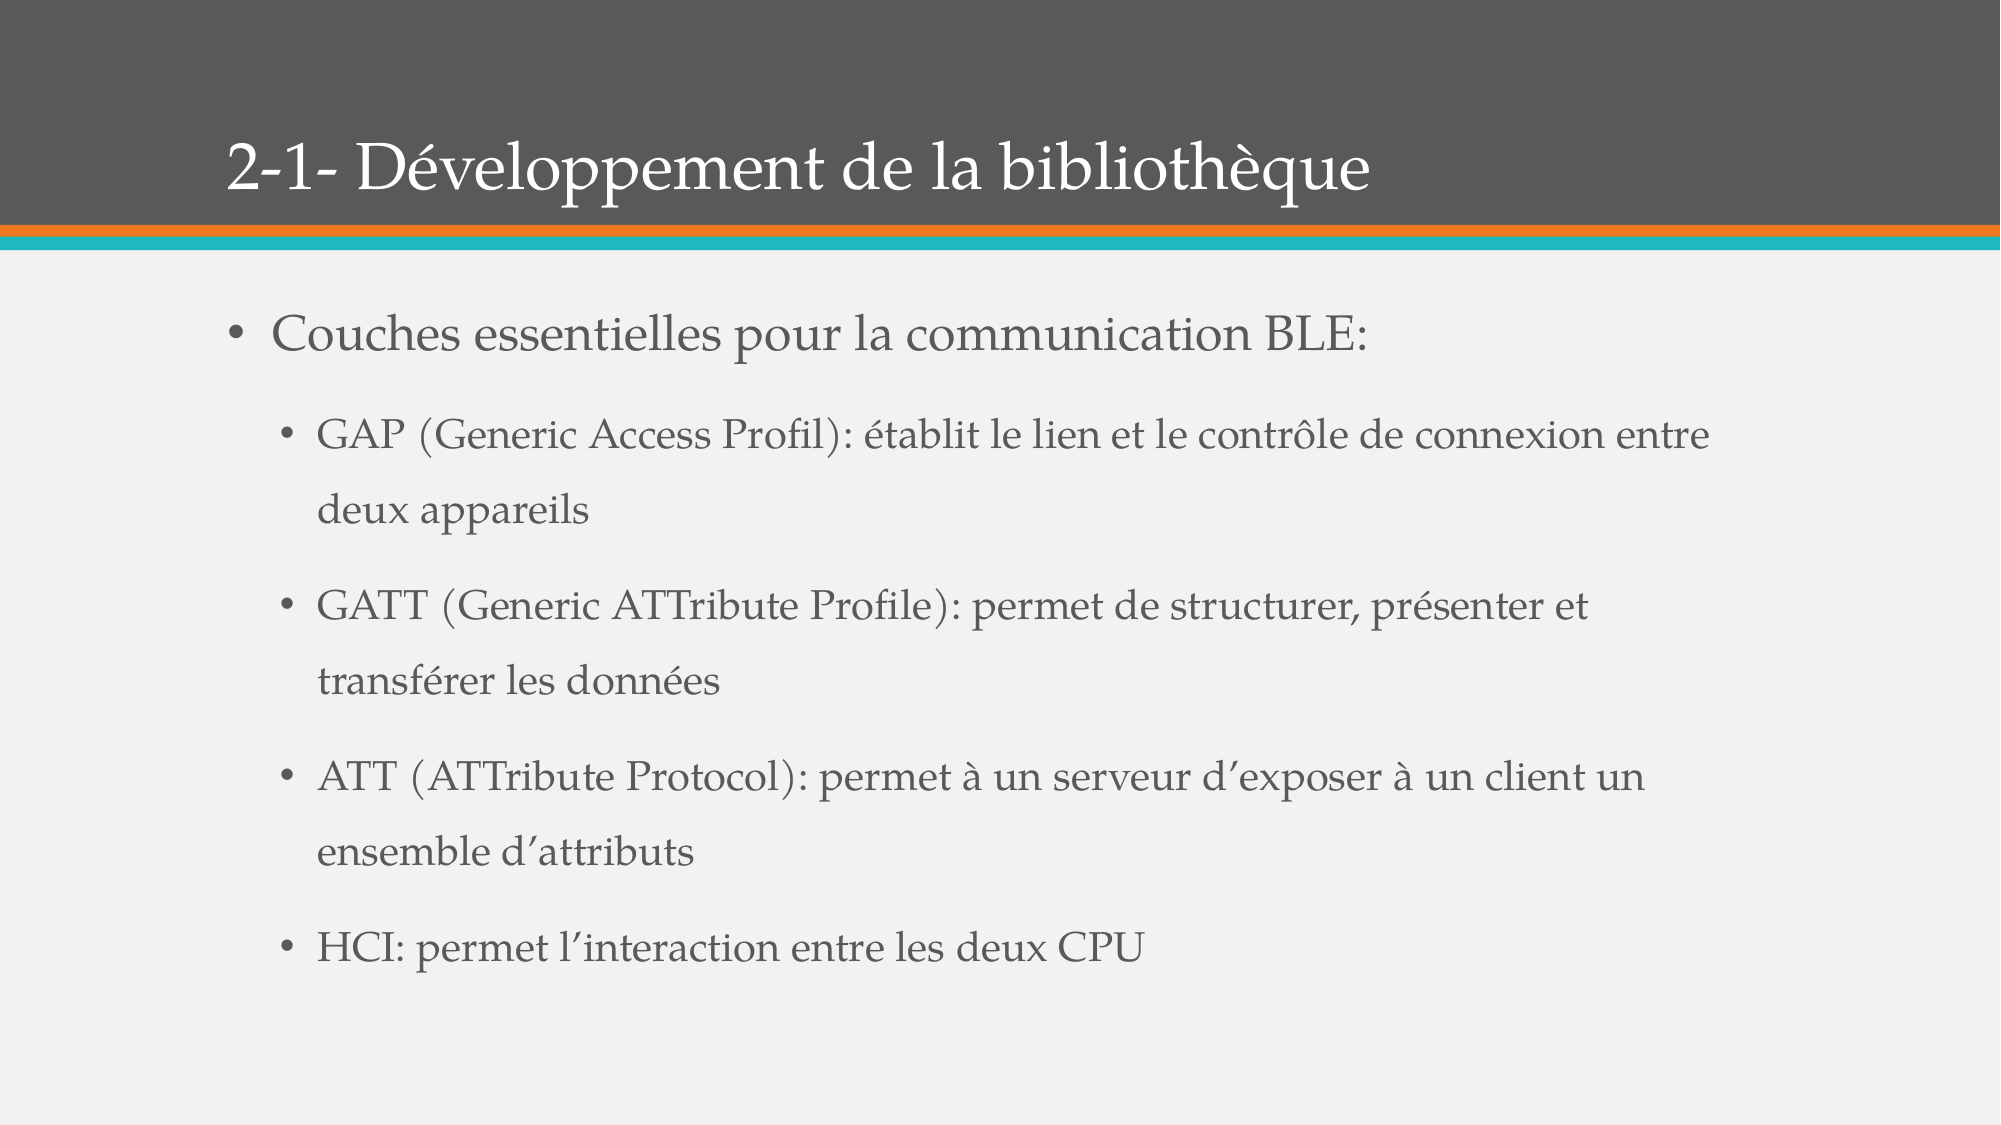

# 2-1- Développement de la bibliothèque
Couches essentielles pour la communication BLE:
GAP (Generic Access Profil): établit le lien et le contrôle de connexion entre deux appareils
GATT (Generic ATTribute Profile): permet de structurer, présenter et transférer les données
ATT (ATTribute Protocol): permet à un serveur d’exposer à un client un ensemble d’attributs
HCI: permet l’interaction entre les deux CPU